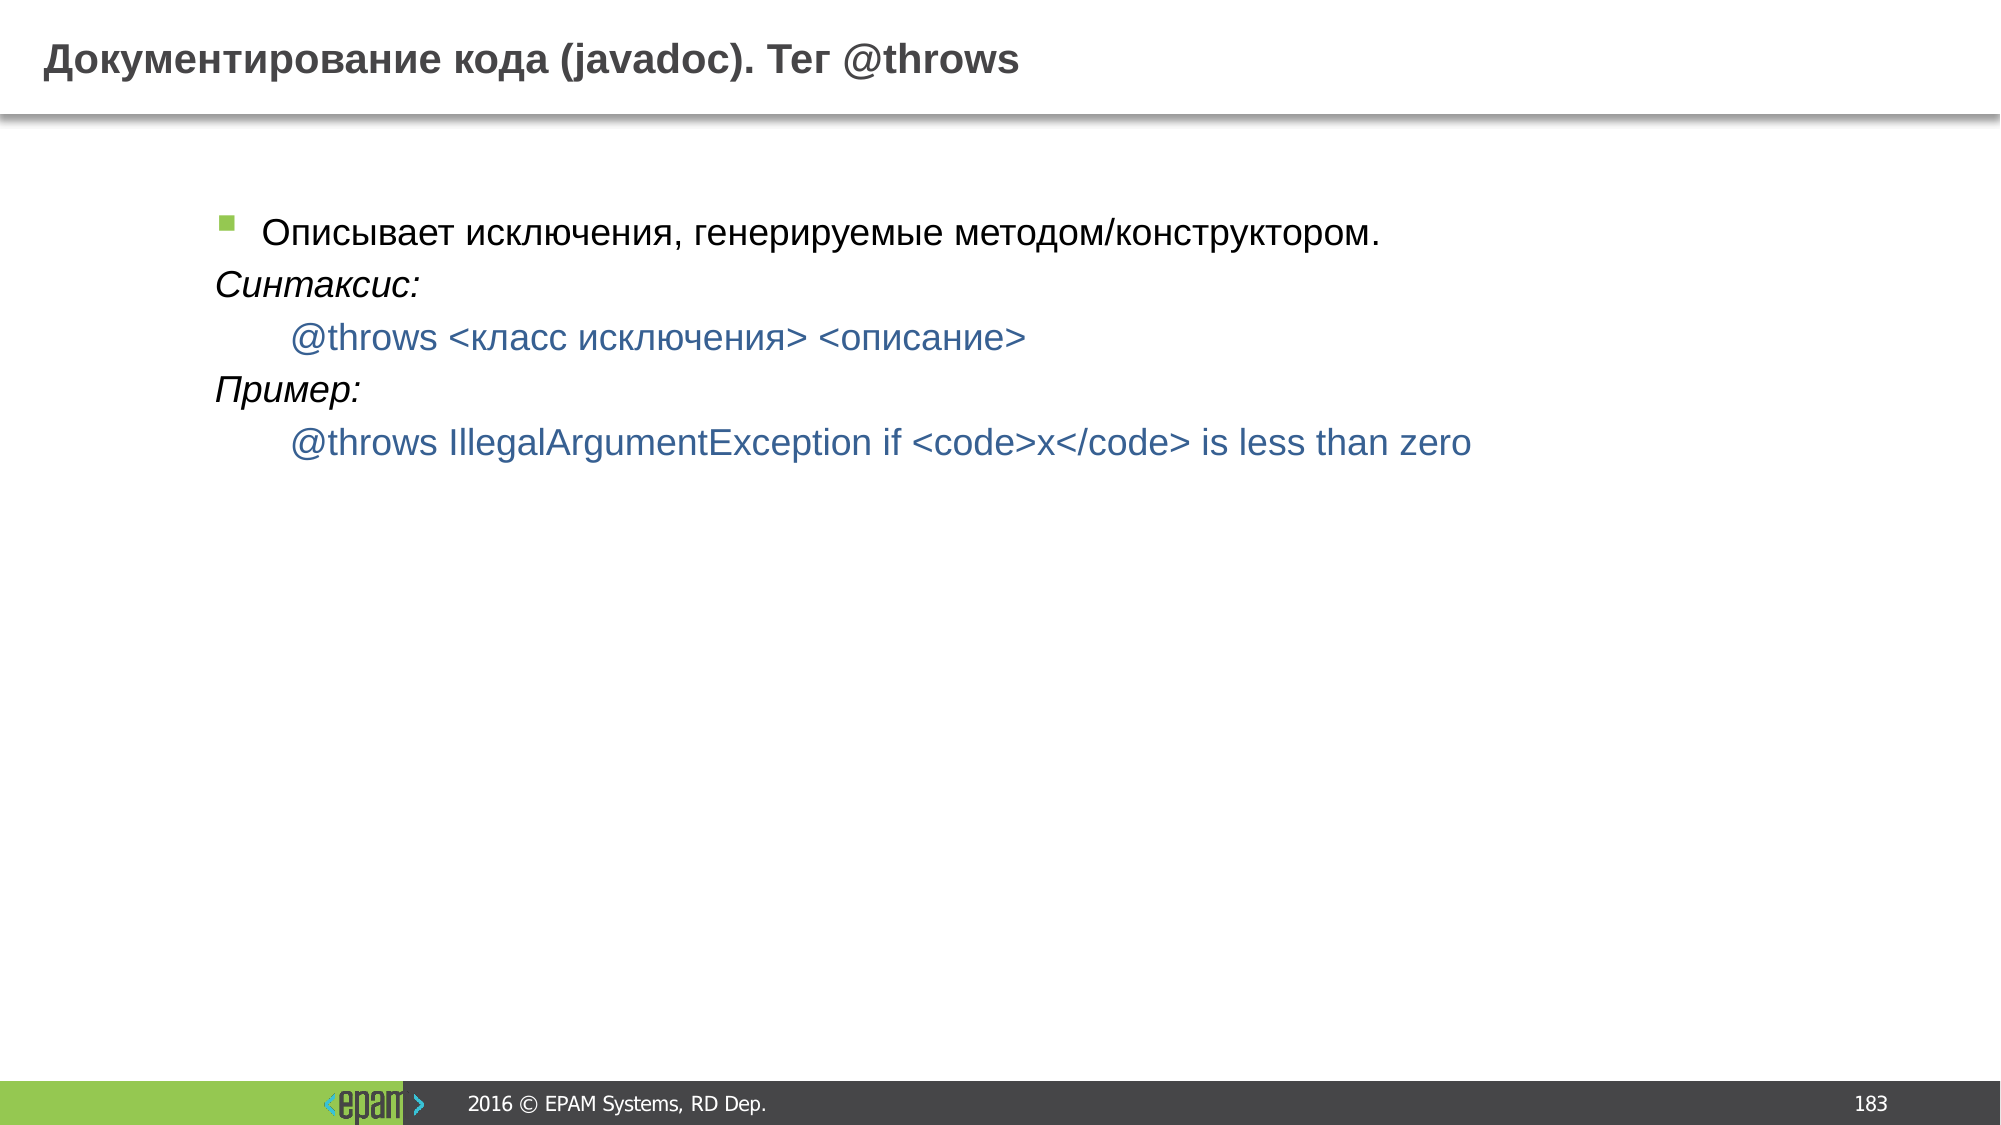

# Документирование кода (javadoc). Тег @throws
Описывает исключения, генерируемые методом/конструктором.
Синтаксис:
@throws <класс исключения> <описание>
Пример:
@throws IllegalArgumentException if <code>x</code> is less than zero

2016 © EPAM Systems, RD Dep.
183